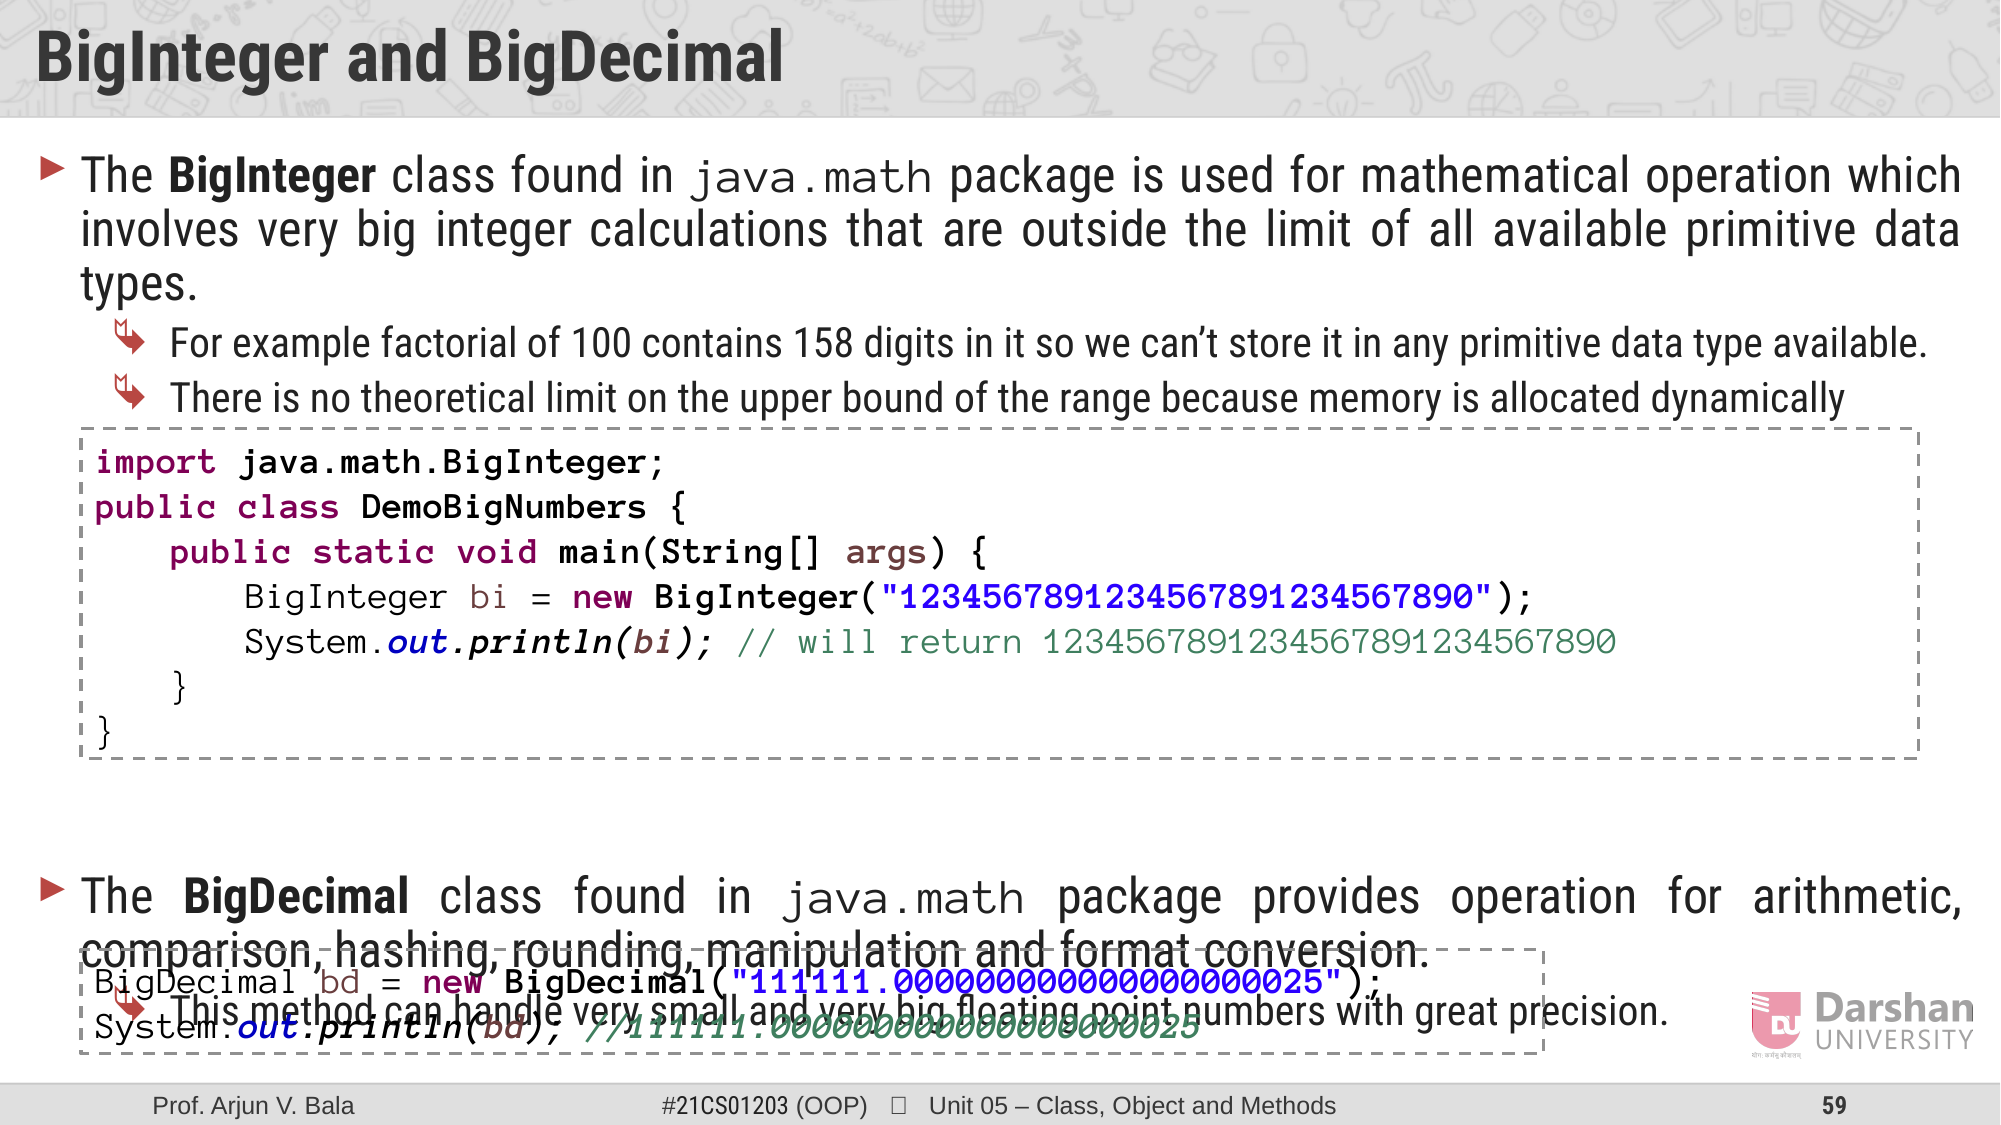

# BigInteger and BigDecimal
The BigInteger class found in java.math package is used for mathematical operation which involves very big integer calculations that are outside the limit of all available primitive data types.
For example factorial of 100 contains 158 digits in it so we can’t store it in any primitive data type available.
There is no theoretical limit on the upper bound of the range because memory is allocated dynamically

The BigDecimal class found in java.math package provides operation for arithmetic, comparison, hashing, rounding, manipulation and format conversion.
This method can handle very small and very big floating point numbers with great precision.
import java.math.BigInteger;
public class DemoBigNumbers {
public static void main(String[] args) {
BigInteger bi = new BigInteger("1234567891234567891234567890");
System.out.println(bi); // will return 1234567891234567891234567890
}
}
BigDecimal bd = new BigDecimal("111111.000000000000000000025");
System.out.println(bd); //111111.000000000000000000025